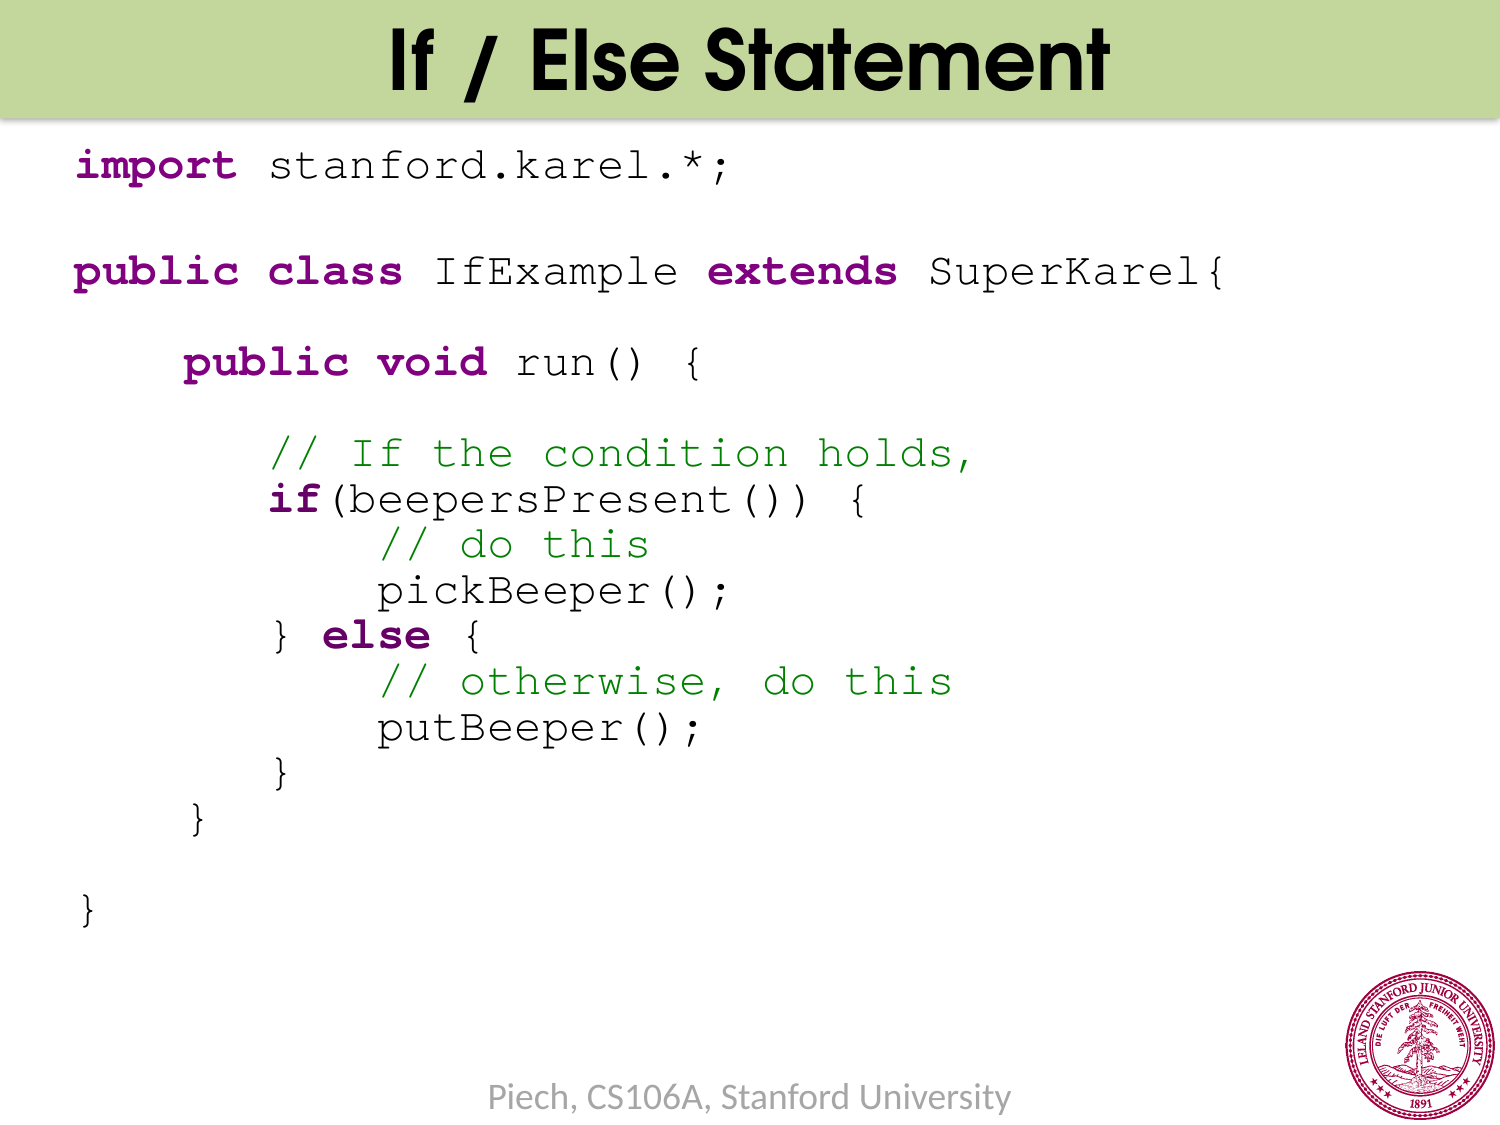

If / Else Statement
import stanford.karel.*;

public class IfExample extends SuperKarel{

    public void run() {

       // If the condition holds,
       if(beepersPresent()) {
           // do this
           pickBeeper();
       } else {
           // otherwise, do this
           putBeeper();
       }
    }

}